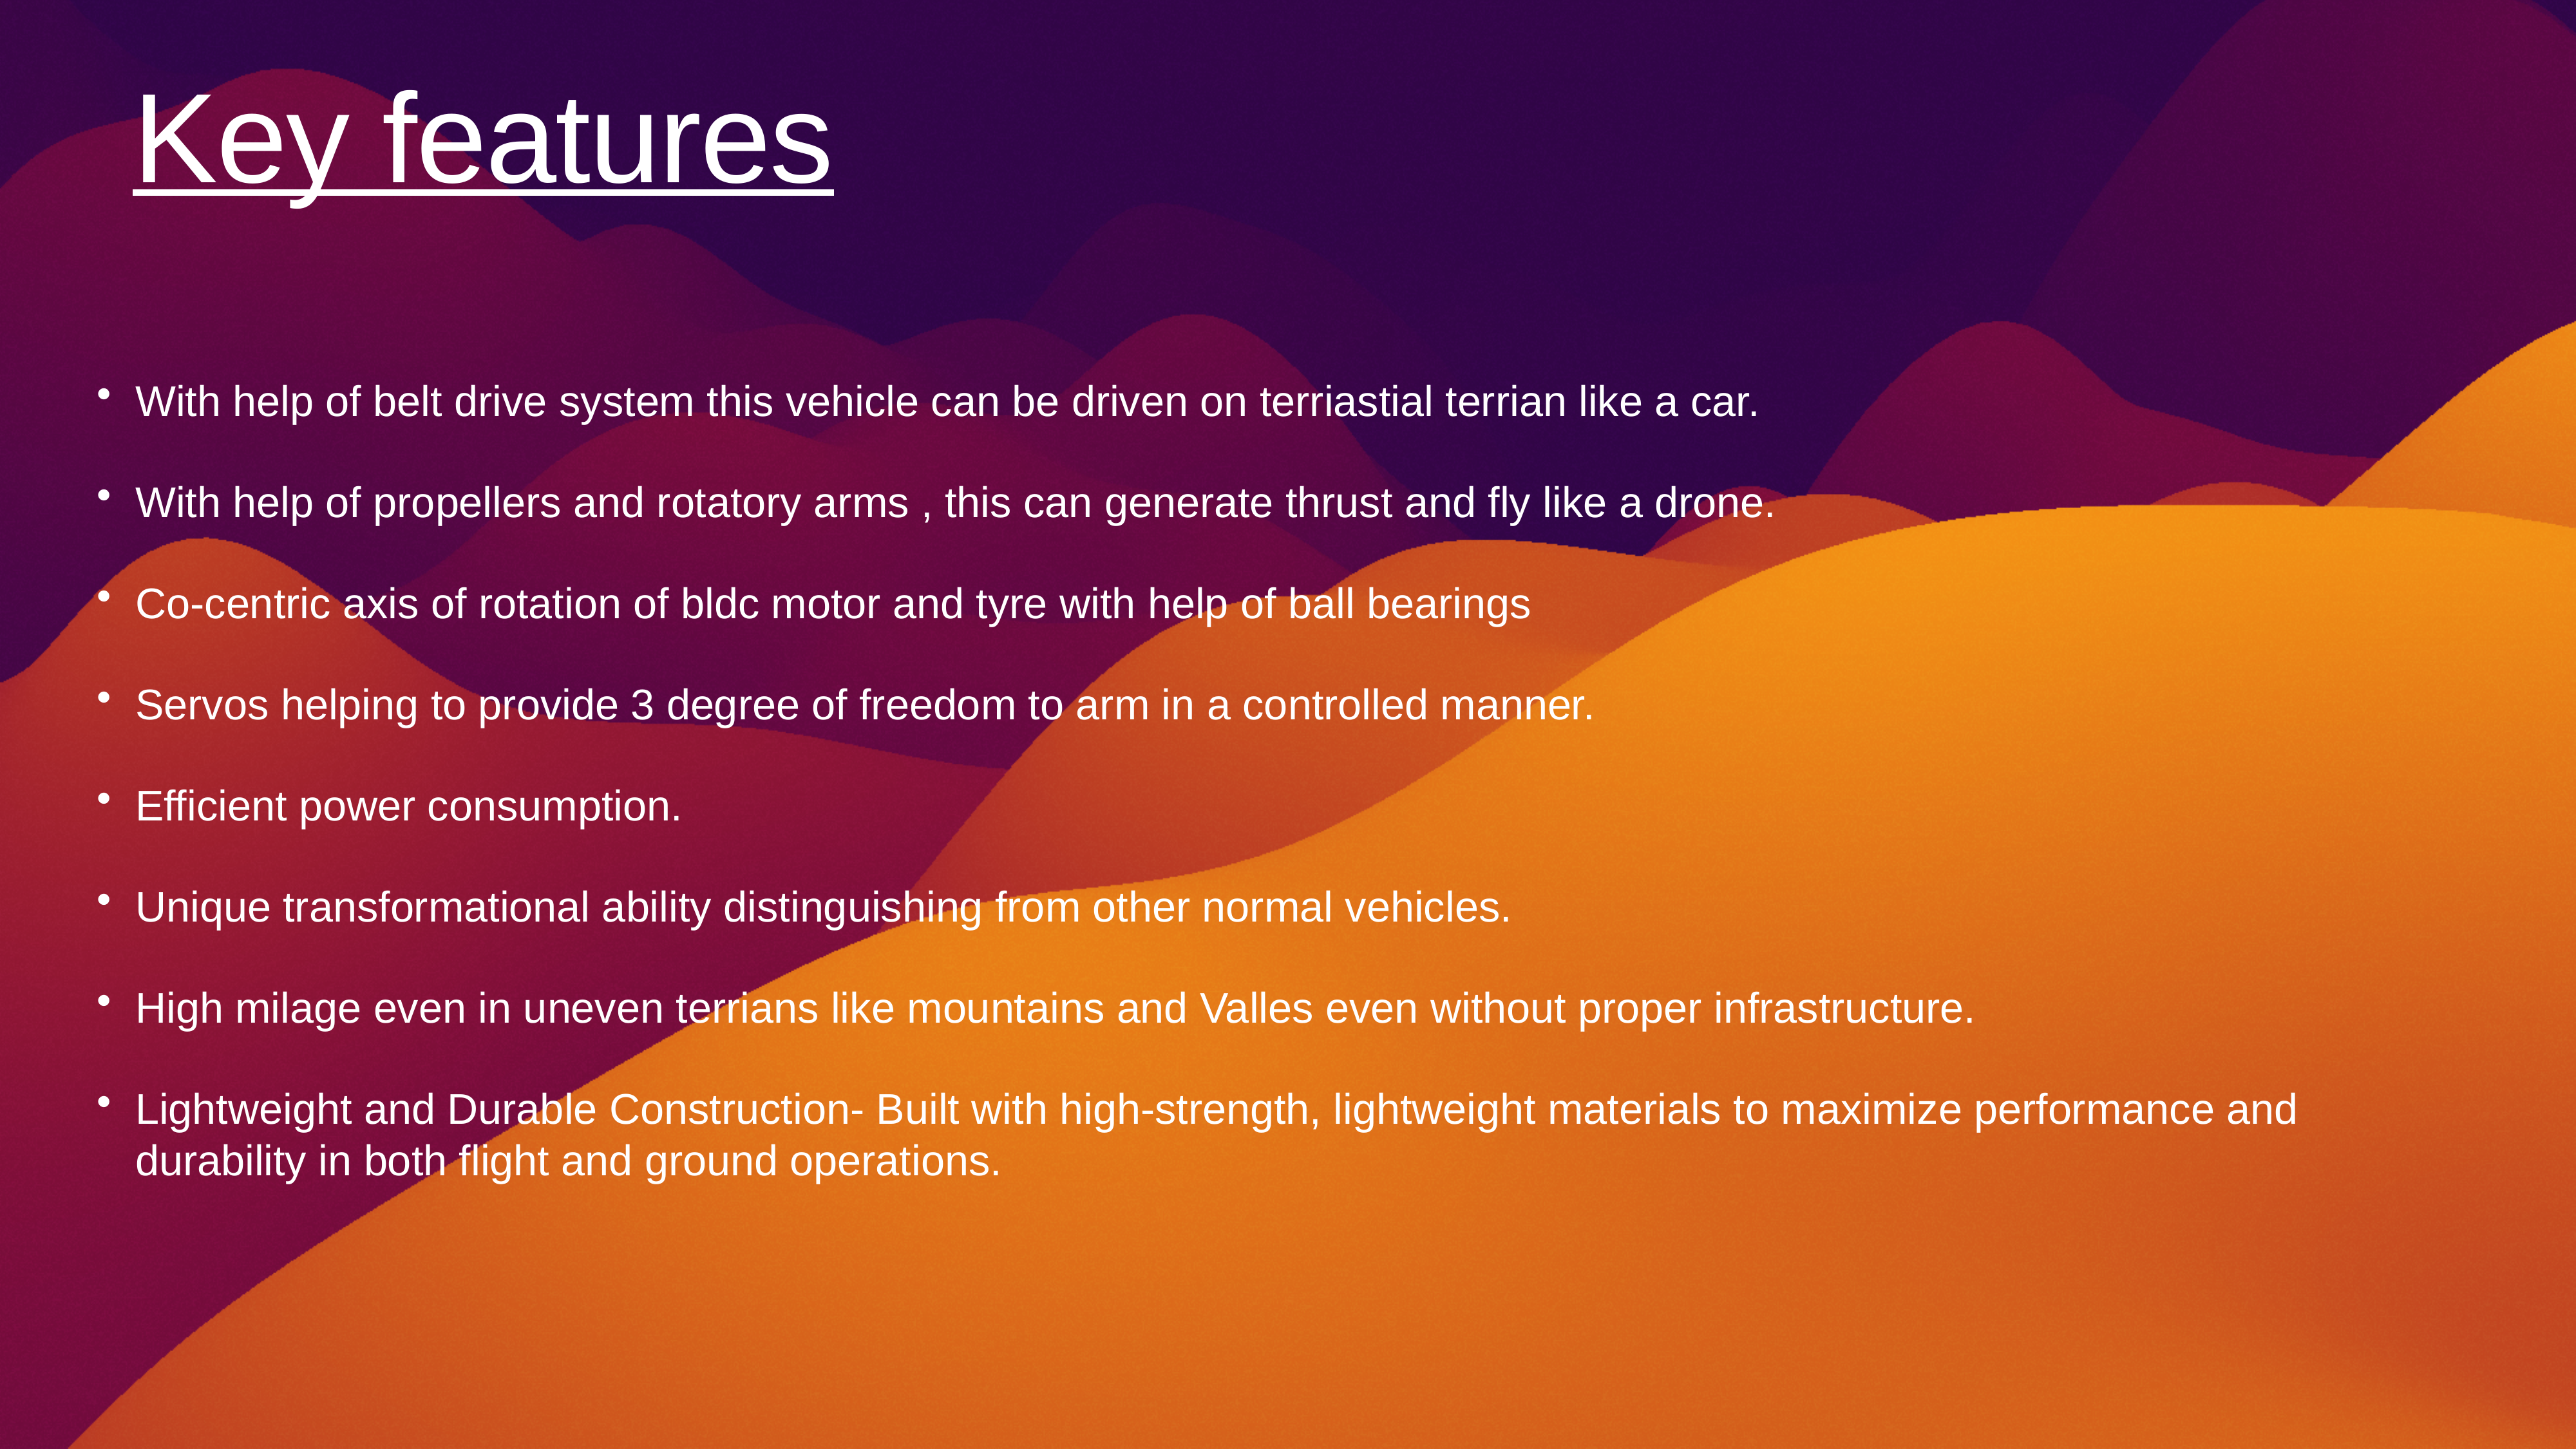

# Key features
With help of belt drive system this vehicle can be driven on terriastial terrian like a car.
With help of propellers and rotatory arms , this can generate thrust and fly like a drone.
Co-centric axis of rotation of bldc motor and tyre with help of ball bearings
Servos helping to provide 3 degree of freedom to arm in a controlled manner.
Efficient power consumption.
Unique transformational ability distinguishing from other normal vehicles.
High milage even in uneven terrians like mountains and Valles even without proper infrastructure.
Lightweight and Durable Construction- Built with high-strength, lightweight materials to maximize performance and durability in both flight and ground operations.